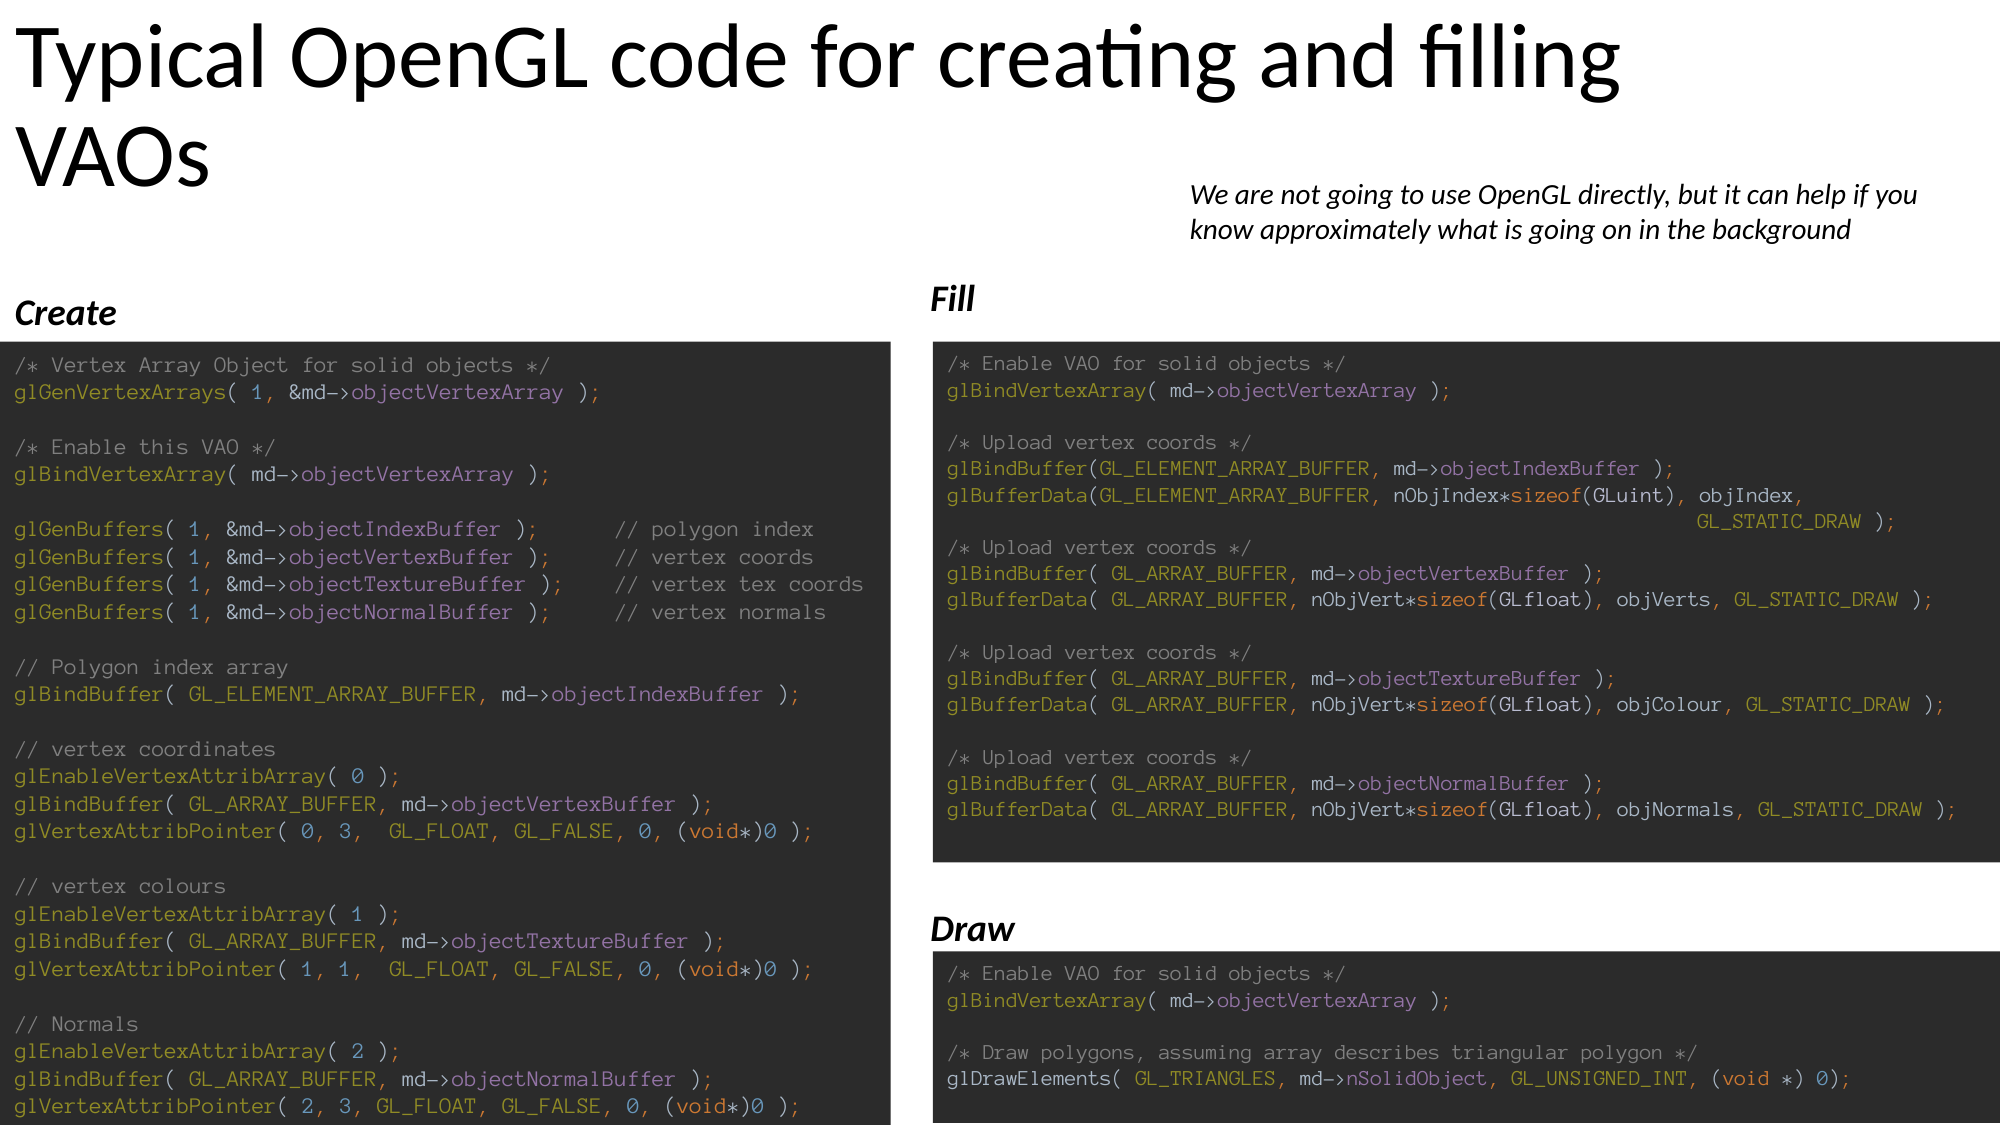

# Typical OpenGL code for creating and filling VAOs
We are not going to use OpenGL directly, but it can help if you know approximately what is going on in the background
Fill
Create
/* Enable VAO for solid objects */
glBindVertexArray( md->objectVertexArray );

/* Upload vertex coords */
glBindBuffer(GL_ELEMENT_ARRAY_BUFFER, md->objectIndexBuffer );
glBufferData(GL_ELEMENT_ARRAY_BUFFER, nObjIndex*sizeof(GLuint), objIndex,
					GL_STATIC_DRAW );
/* Upload vertex coords */
glBindBuffer( GL_ARRAY_BUFFER, md->objectVertexBuffer );
glBufferData( GL_ARRAY_BUFFER, nObjVert*sizeof(GLfloat), objVerts, GL_STATIC_DRAW );

/* Upload vertex coords */
glBindBuffer( GL_ARRAY_BUFFER, md->objectTextureBuffer );
glBufferData( GL_ARRAY_BUFFER, nObjVert*sizeof(GLfloat), objColour, GL_STATIC_DRAW );

/* Upload vertex coords */
glBindBuffer( GL_ARRAY_BUFFER, md->objectNormalBuffer );
glBufferData( GL_ARRAY_BUFFER, nObjVert*sizeof(GLfloat), objNormals, GL_STATIC_DRAW );

/* Vertex Array Object for solid objects */
glGenVertexArrays( 1, &md->objectVertexArray );
/* Enable this VAO */
glBindVertexArray( md->objectVertexArray );
glGenBuffers( 1, &md->objectIndexBuffer );    	// polygon index
glGenBuffers( 1, &md->objectVertexBuffer );     // vertex coords
glGenBuffers( 1, &md->objectTextureBuffer );    // vertex tex coords
glGenBuffers( 1, &md->objectNormalBuffer );     // vertex normals
// Polygon index array
glBindBuffer( GL_ELEMENT_ARRAY_BUFFER, md->objectIndexBuffer );
// vertex coordinates
glEnableVertexAttribArray( 0 );
glBindBuffer( GL_ARRAY_BUFFER, md->objectVertexBuffer );
glVertexAttribPointer( 0, 3,  GL_FLOAT, GL_FALSE, 0, (void*)0 );
// vertex colours
glEnableVertexAttribArray( 1 );
glBindBuffer( GL_ARRAY_BUFFER, md->objectTextureBuffer );
glVertexAttribPointer( 1, 1,  GL_FLOAT, GL_FALSE, 0, (void*)0 );
// Normals
glEnableVertexAttribArray( 2 );
glBindBuffer( GL_ARRAY_BUFFER, md->objectNormalBuffer );
glVertexAttribPointer( 2, 3, GL_FLOAT, GL_FALSE, 0, (void*)0 );
Draw
/* Enable VAO for solid objects */
glBindVertexArray( md->objectVertexArray );
/* Draw polygons, assuming array describes triangular polygon */
glDrawElements( GL_TRIANGLES, md->nSolidObject, GL_UNSIGNED_INT, (void *) 0);